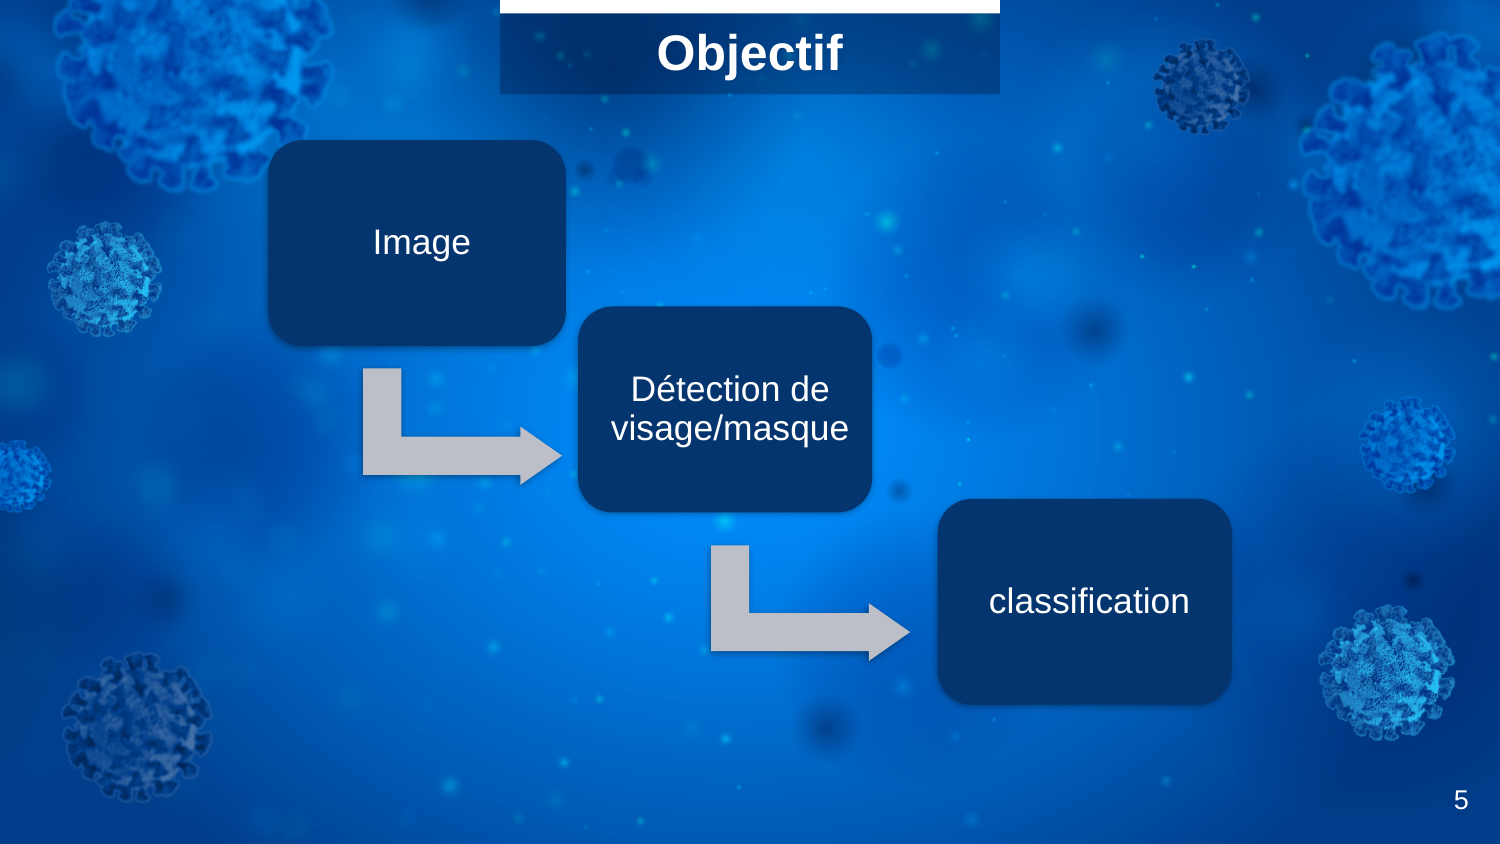

# Objectif
Image
Détection de visage/masque
classification
5